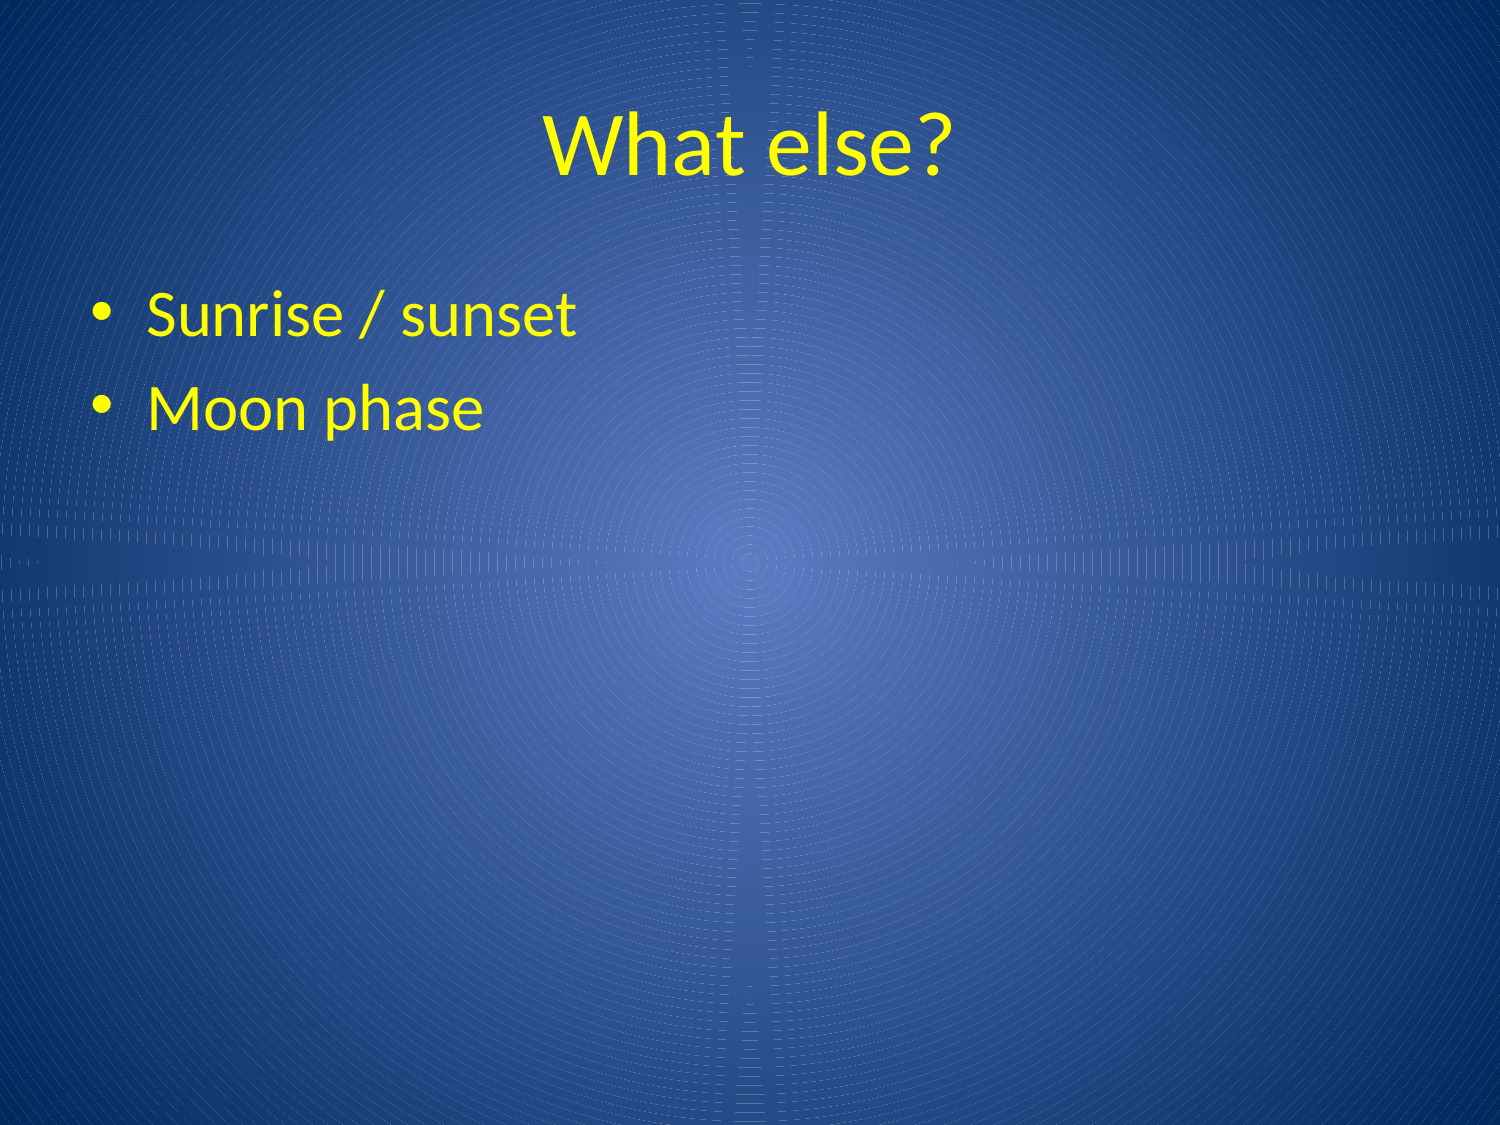

# What else?
Sunrise / sunset
Moon phase